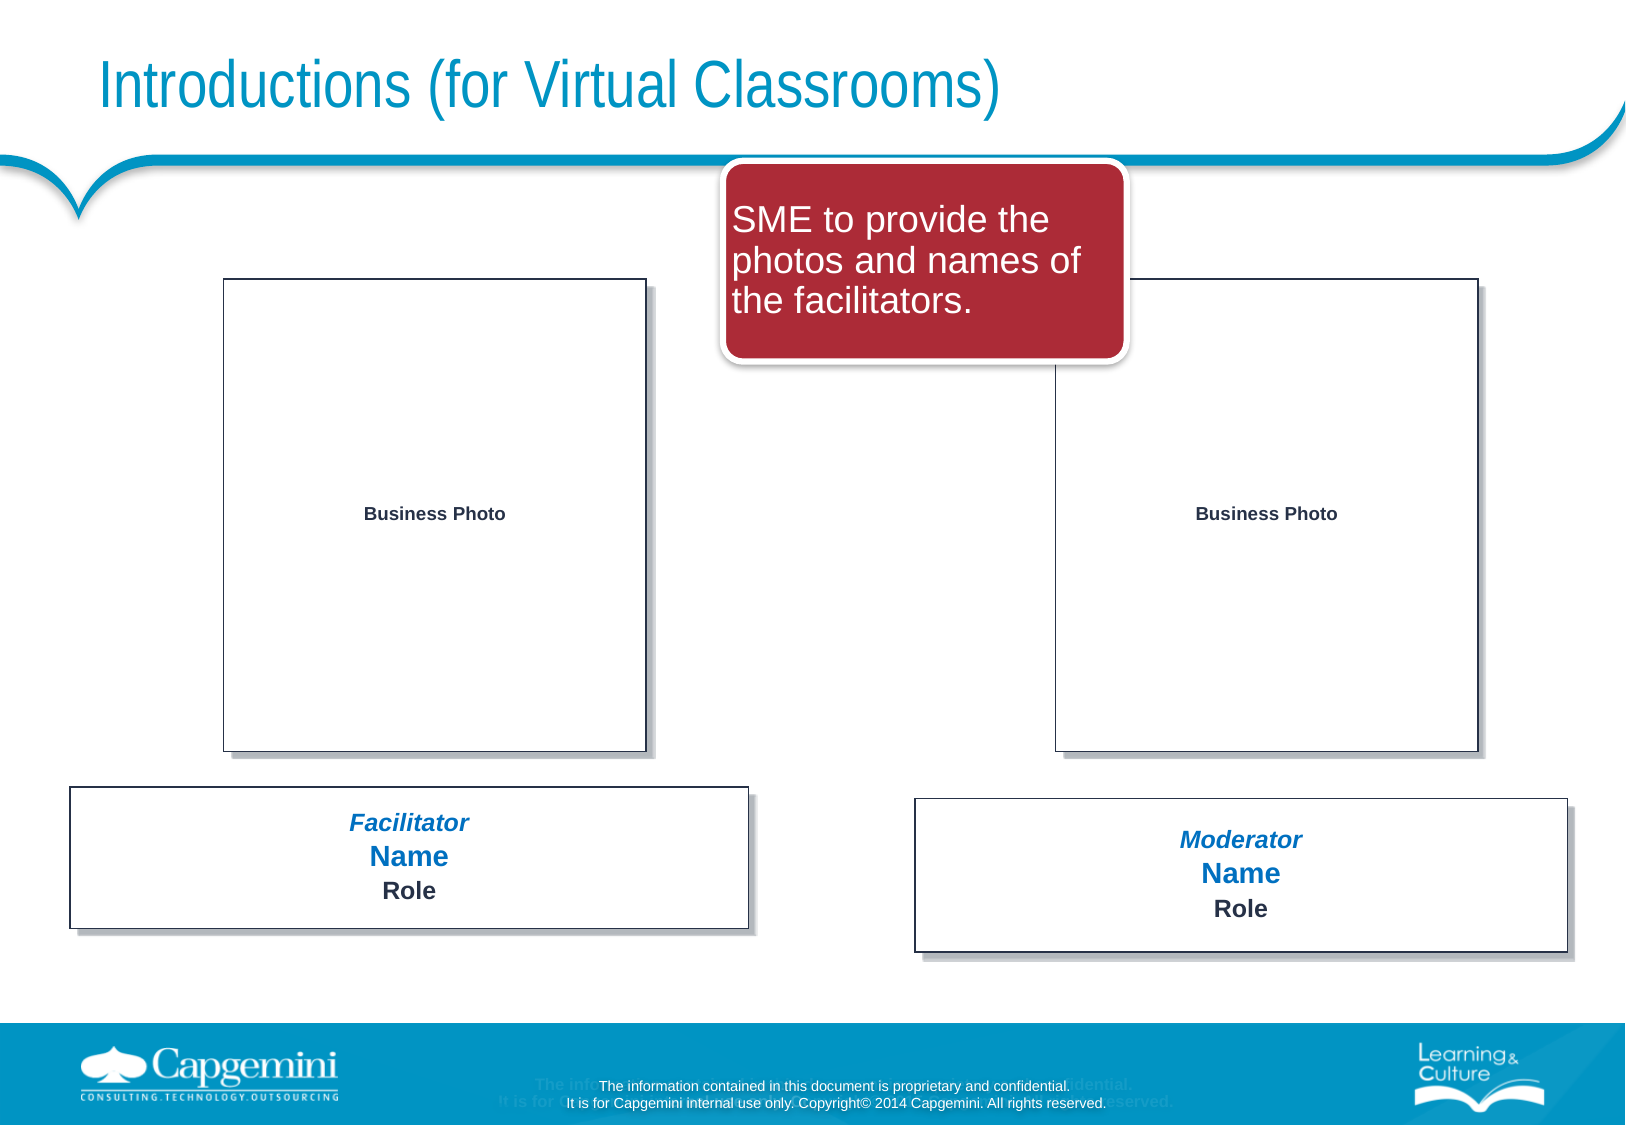

# Introductions (for Virtual Classrooms)

SME to provide the photos and names of the facilitators.
Business Photo
Business Photo
Facilitator
Name
Role
Moderator
Name
Role